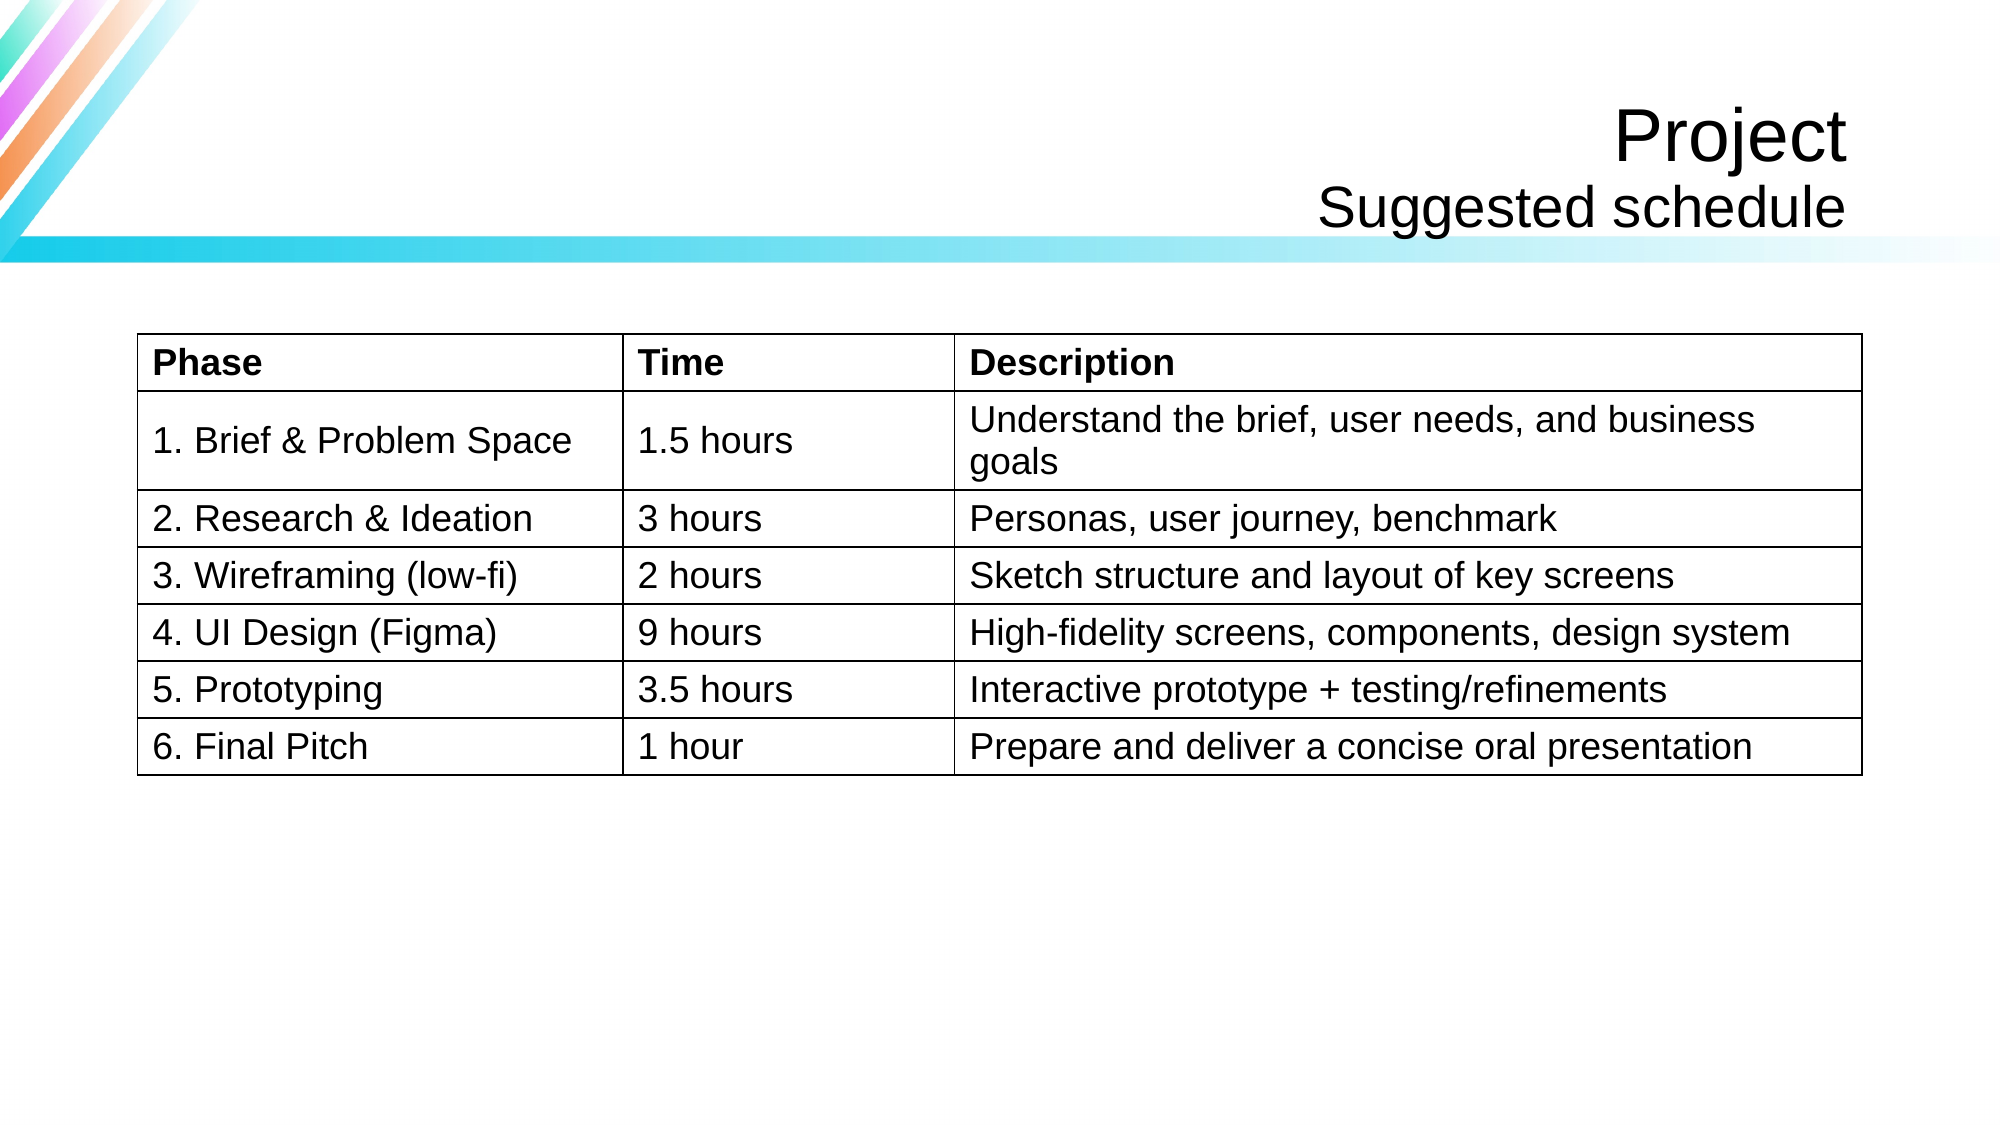

# Project Suggested schedule
| Phase | Time | Description |
| --- | --- | --- |
| 1. Brief & Problem Space | 1.5 hours | Understand the brief, user needs, and business goals |
| 2. Research & Ideation | 3 hours | Personas, user journey, benchmark |
| 3. Wireframing (low-fi) | 2 hours | Sketch structure and layout of key screens |
| 4. UI Design (Figma) | 9 hours | High-fidelity screens, components, design system |
| 5. Prototyping | 3.5 hours | Interactive prototype + testing/refinements |
| 6. Final Pitch | 1 hour | Prepare and deliver a concise oral presentation |